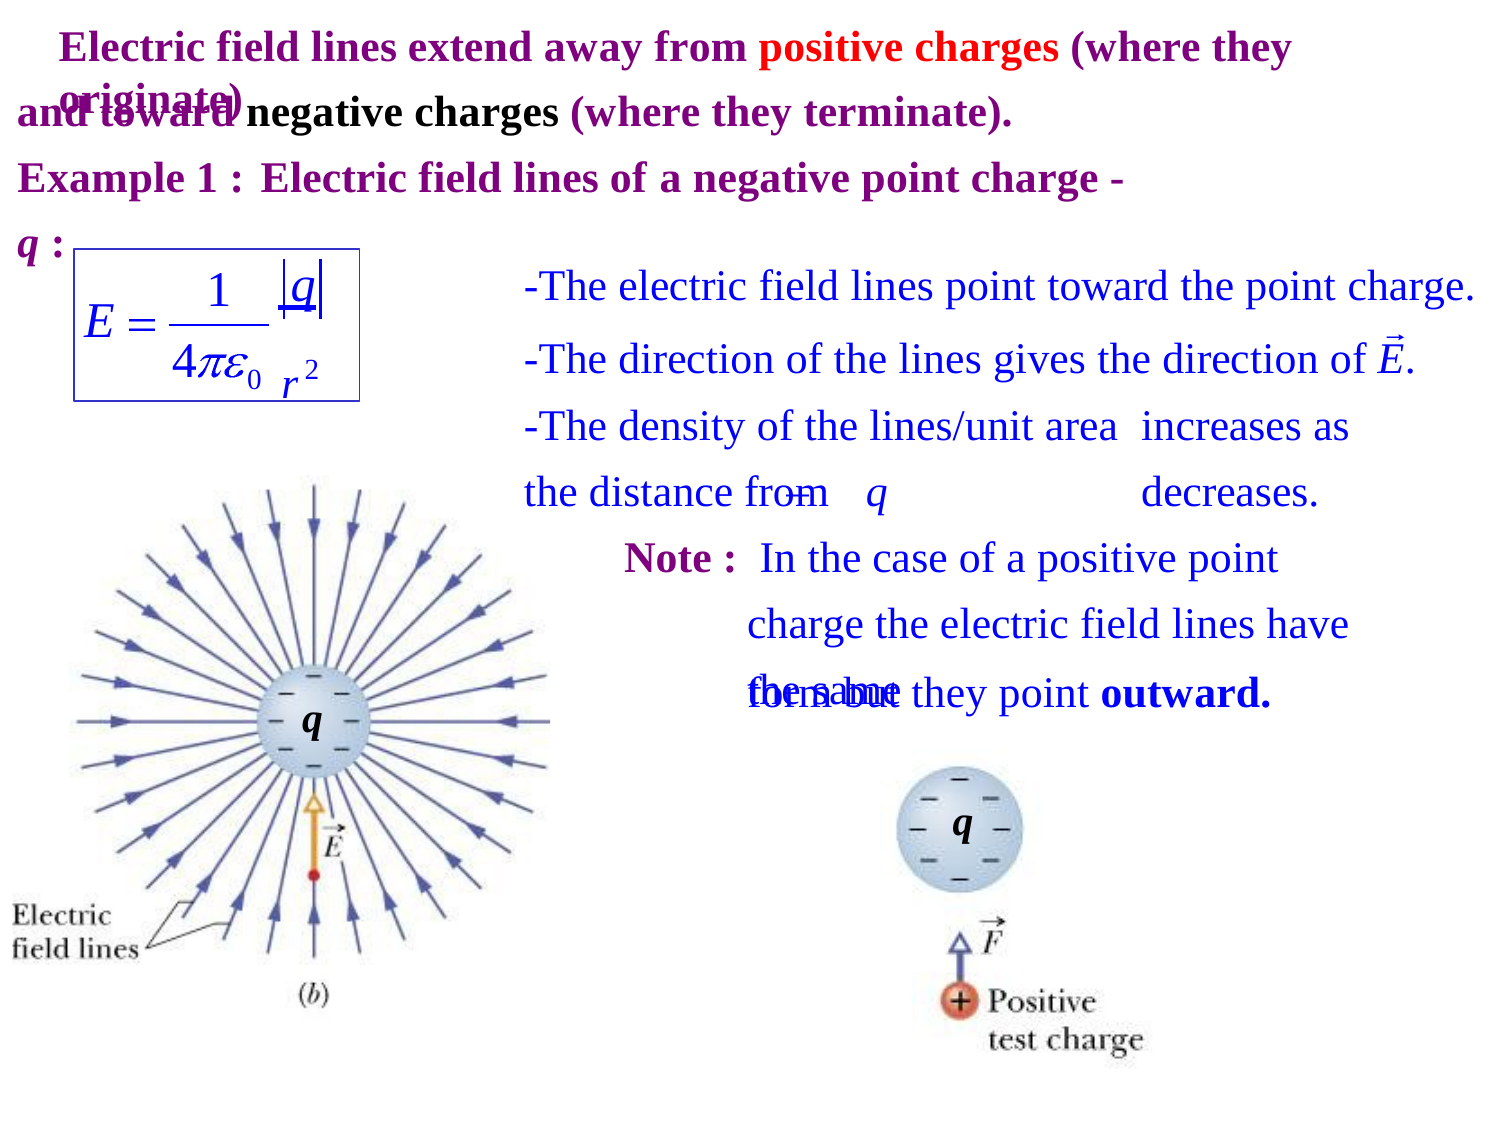

3.
Electric field lines extend away from positive charges (where they originate)
and toward negative charges (where they terminate). Example 1 : Electric field lines of a negative point charge - q :

 q
1
-The electric field lines point toward the point charge.

-The direction of the lines gives the direction of E.
-The density of the lines/unit area	increases as the distance from	q	decreases.
Note :  In the case of a positive point charge the electric field lines have the same

E

r2

4
0

form but they point outward.
q

q